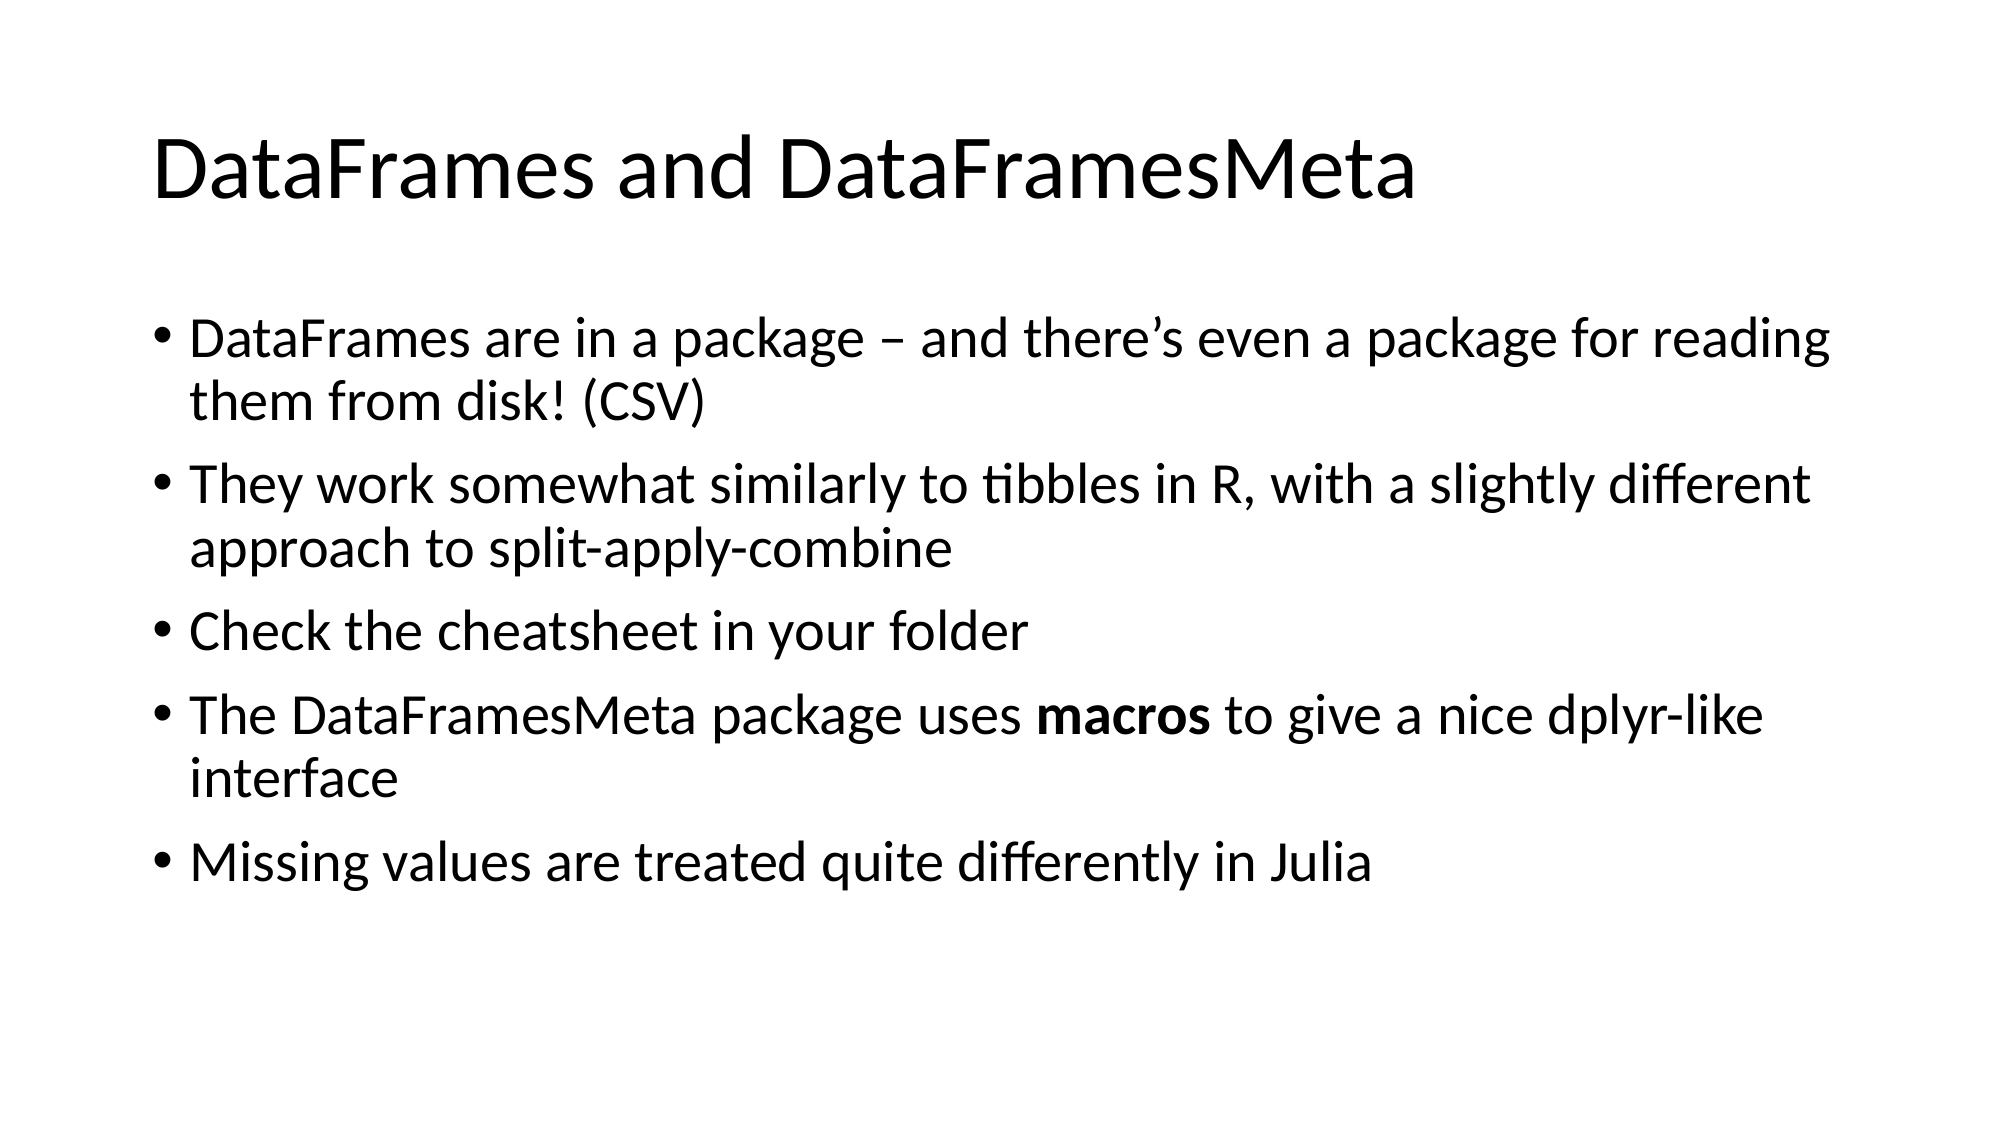

# DataFrames and DataFramesMeta
DataFrames are in a package – and there’s even a package for reading them from disk! (CSV)
They work somewhat similarly to tibbles in R, with a slightly different approach to split-apply-combine
Check the cheatsheet in your folder
The DataFramesMeta package uses macros to give a nice dplyr-like interface
Missing values are treated quite differently in Julia